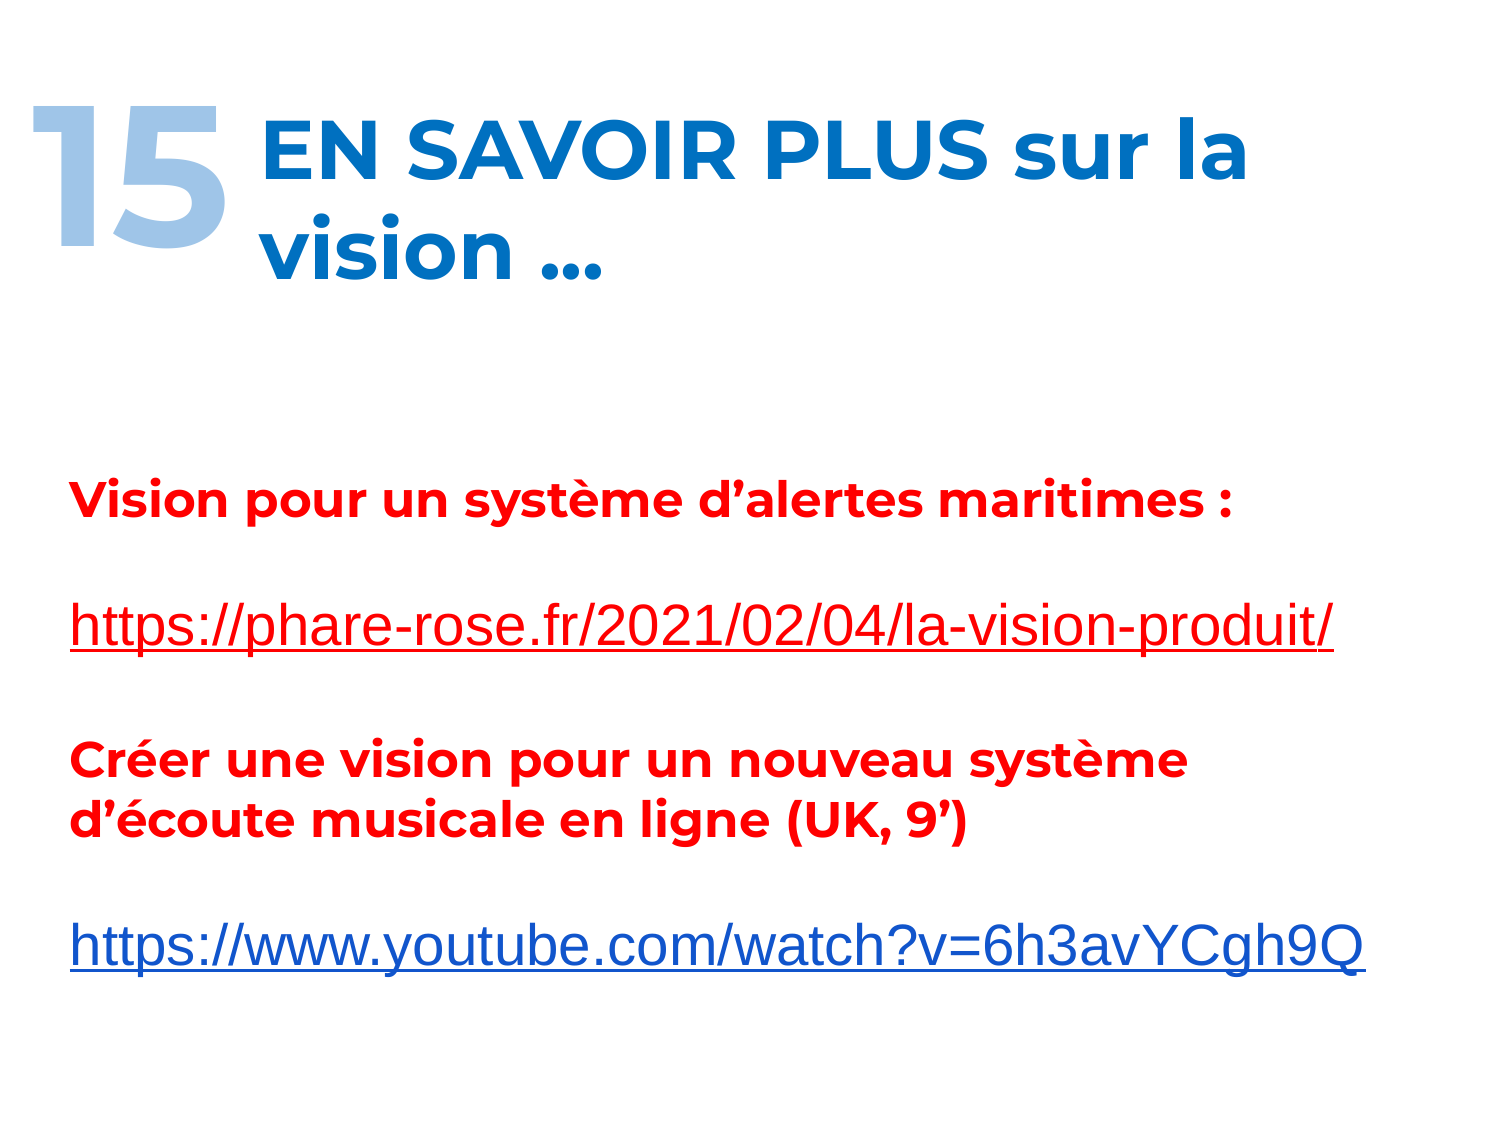

15
EN SAVOIR PLUS sur la vision ...
Vision pour un système d’alertes maritimes :

https://phare-rose.fr/2021/02/04/la-vision-produit/

Créer une vision pour un nouveau système d’écoute musicale en ligne (UK, 9’)

https://www.youtube.com/watch?v=6h3avYCgh9Q